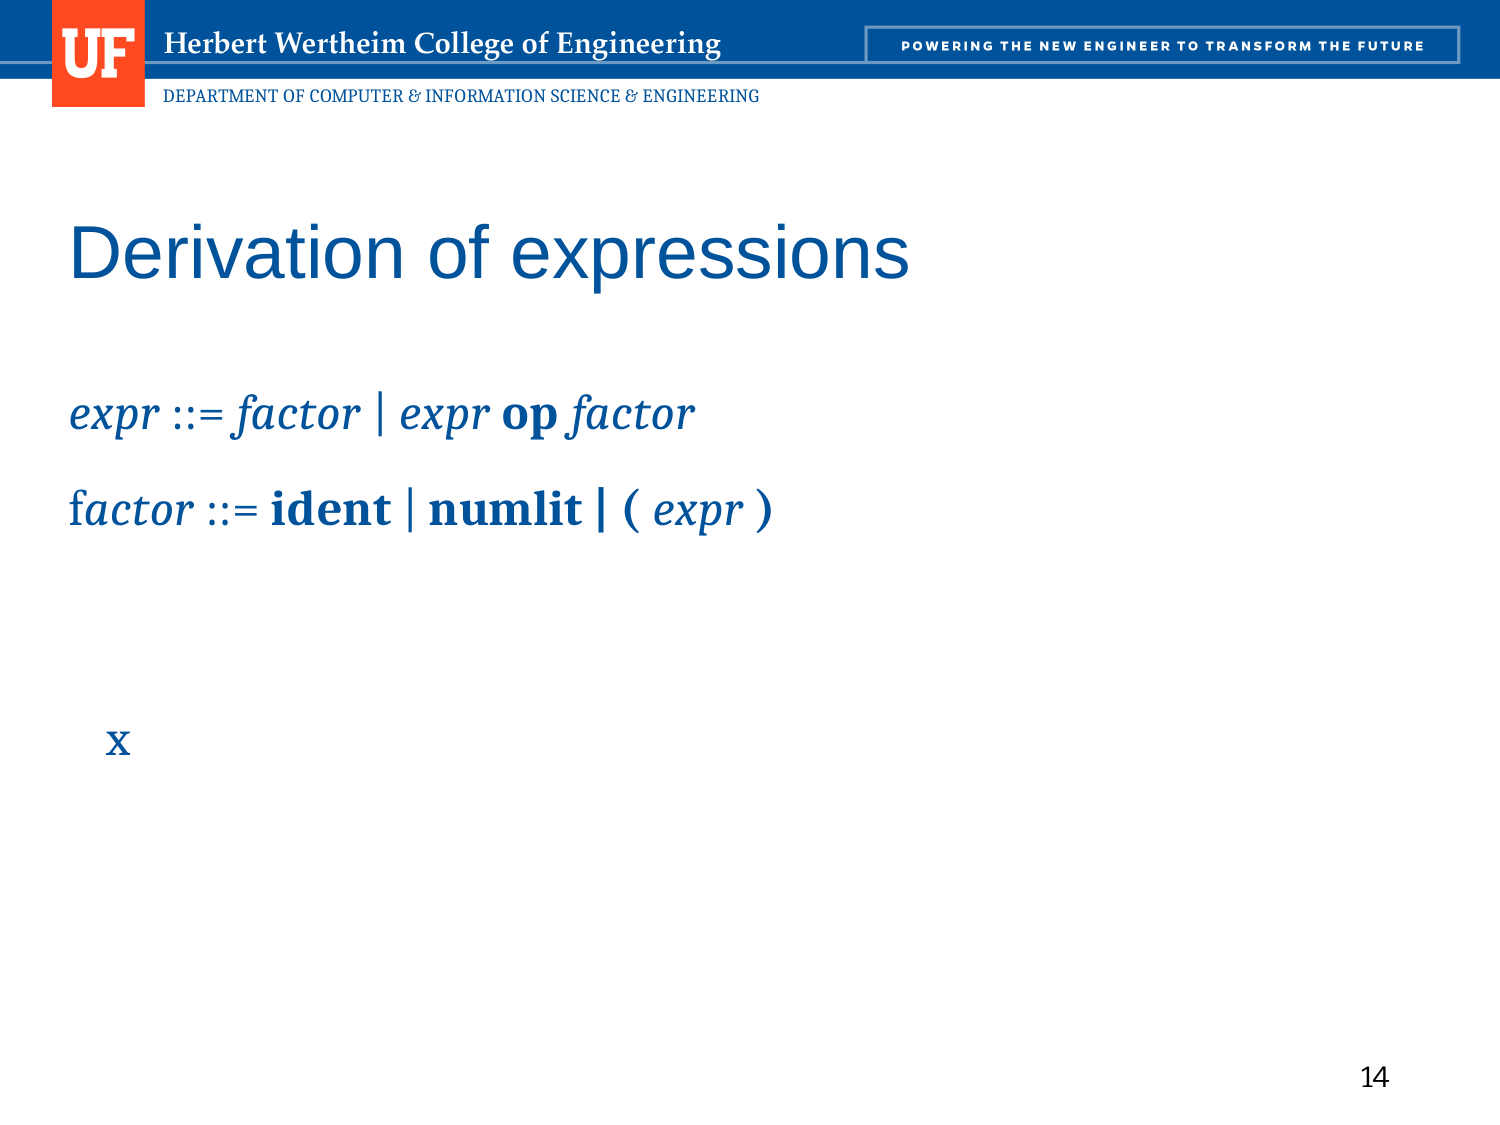

# Derivation of expressions
expr ::= factor | expr op factor
factor ::= ident | numlit | ( expr )

x

14